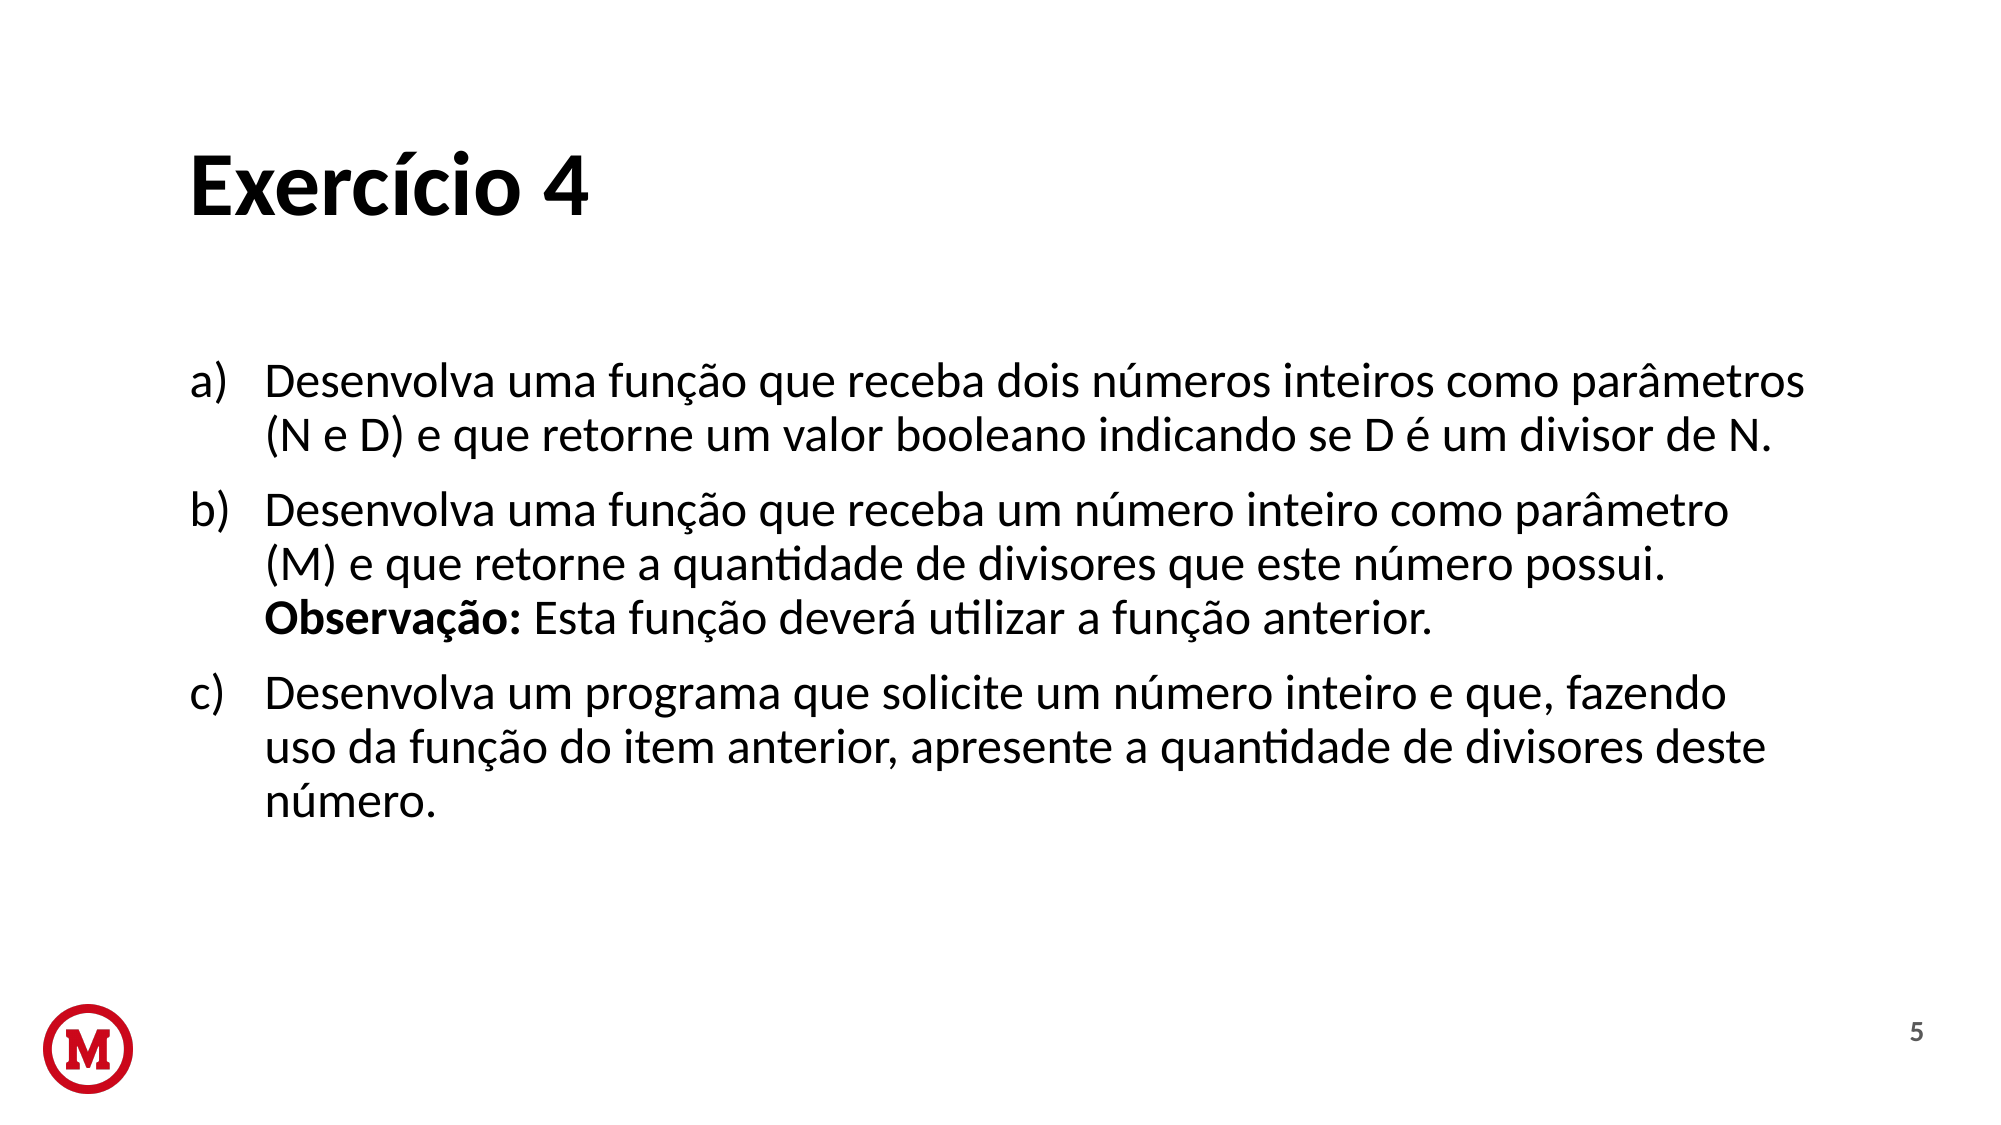

# Exercício 4
Desenvolva uma função que receba dois números inteiros como parâmetros (N e D) e que retorne um valor booleano indicando se D é um divisor de N.
Desenvolva uma função que receba um número inteiro como parâmetro (M) e que retorne a quantidade de divisores que este número possui.
Observação: Esta função deverá utilizar a função anterior.
Desenvolva um programa que solicite um número inteiro e que, fazendo uso da função do item anterior, apresente a quantidade de divisores deste número.

5